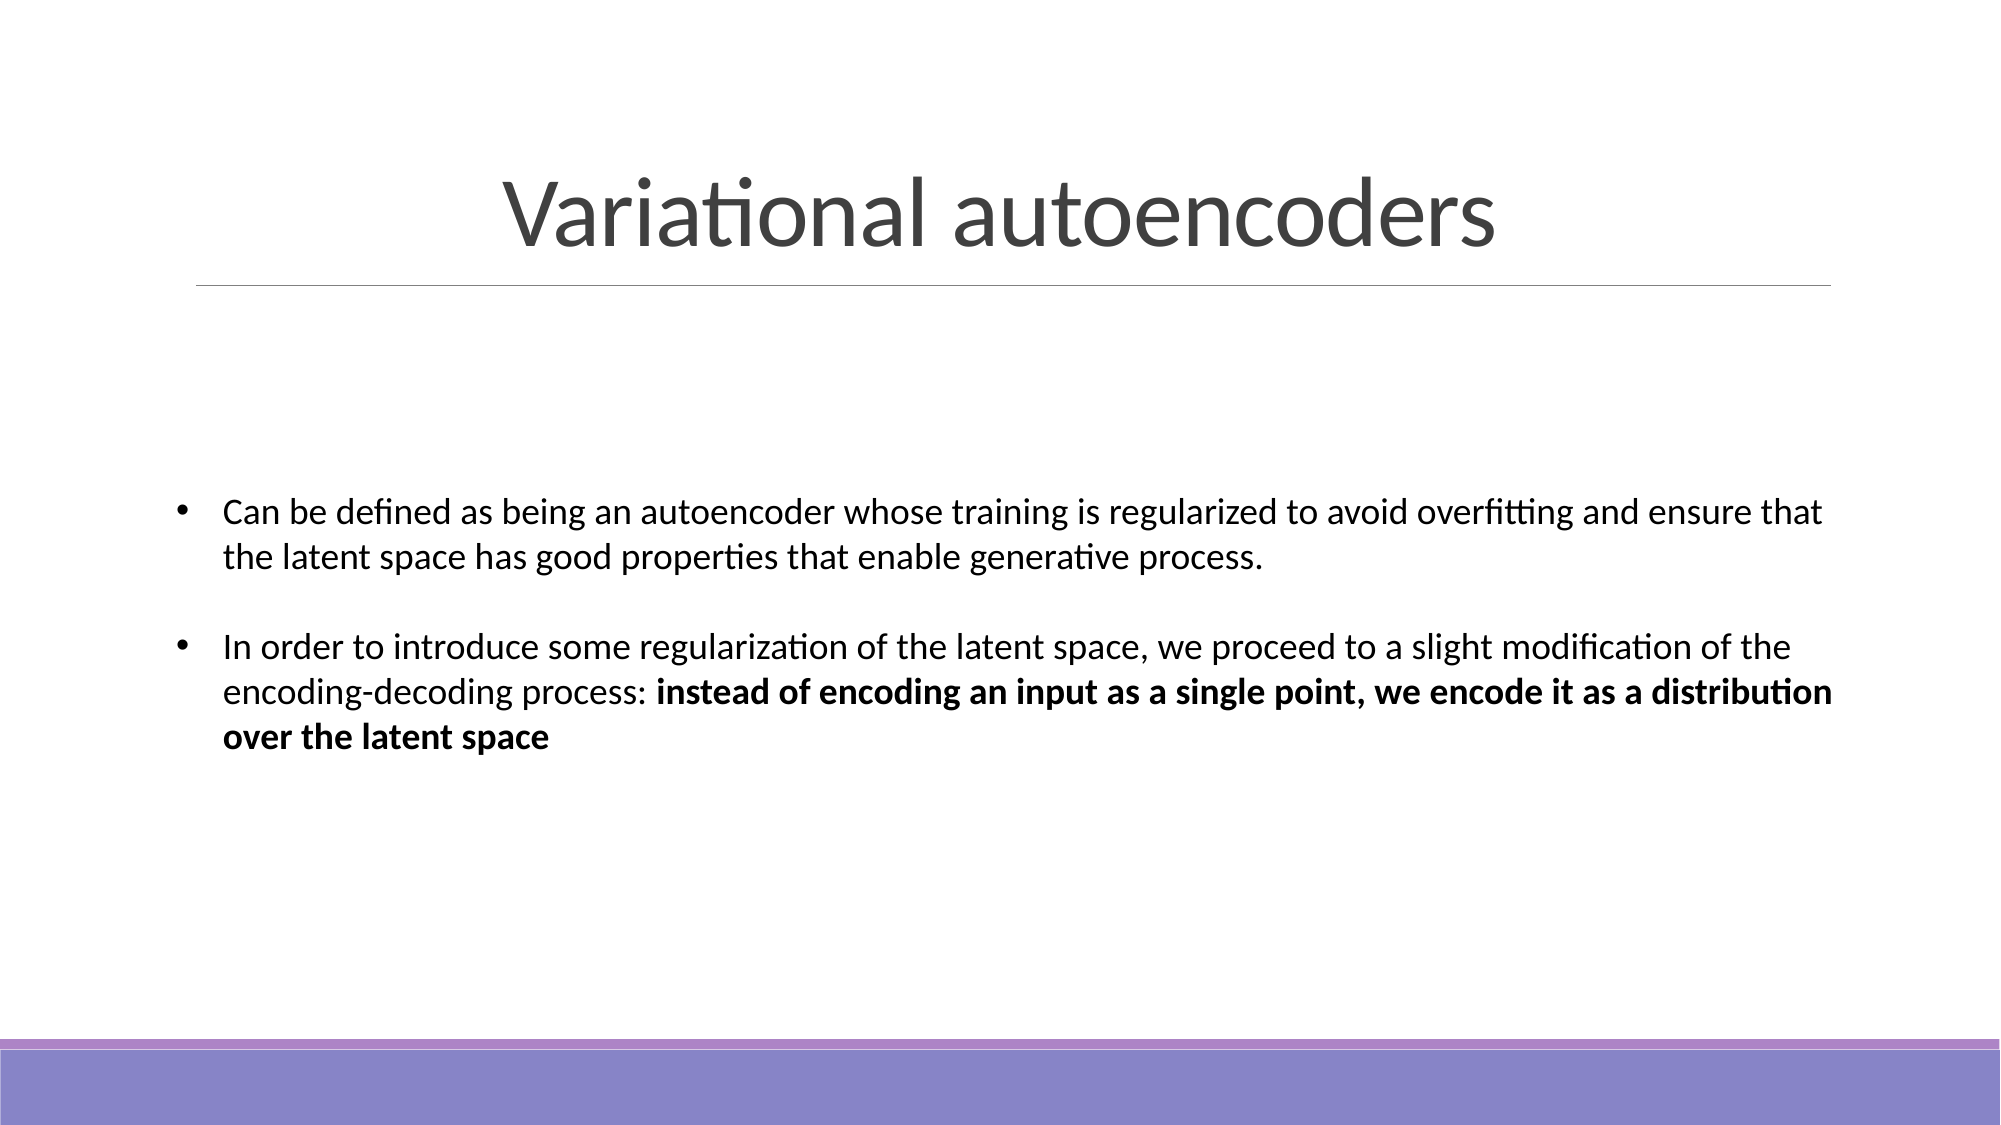

# Variational autoencoders
Can be defined as being an autoencoder whose training is regularized to avoid overfitting and ensure that the latent space has good properties that enable generative process.
In order to introduce some regularization of the latent space, we proceed to a slight modification of the encoding-decoding process: instead of encoding an input as a single point, we encode it as a distribution over the latent space